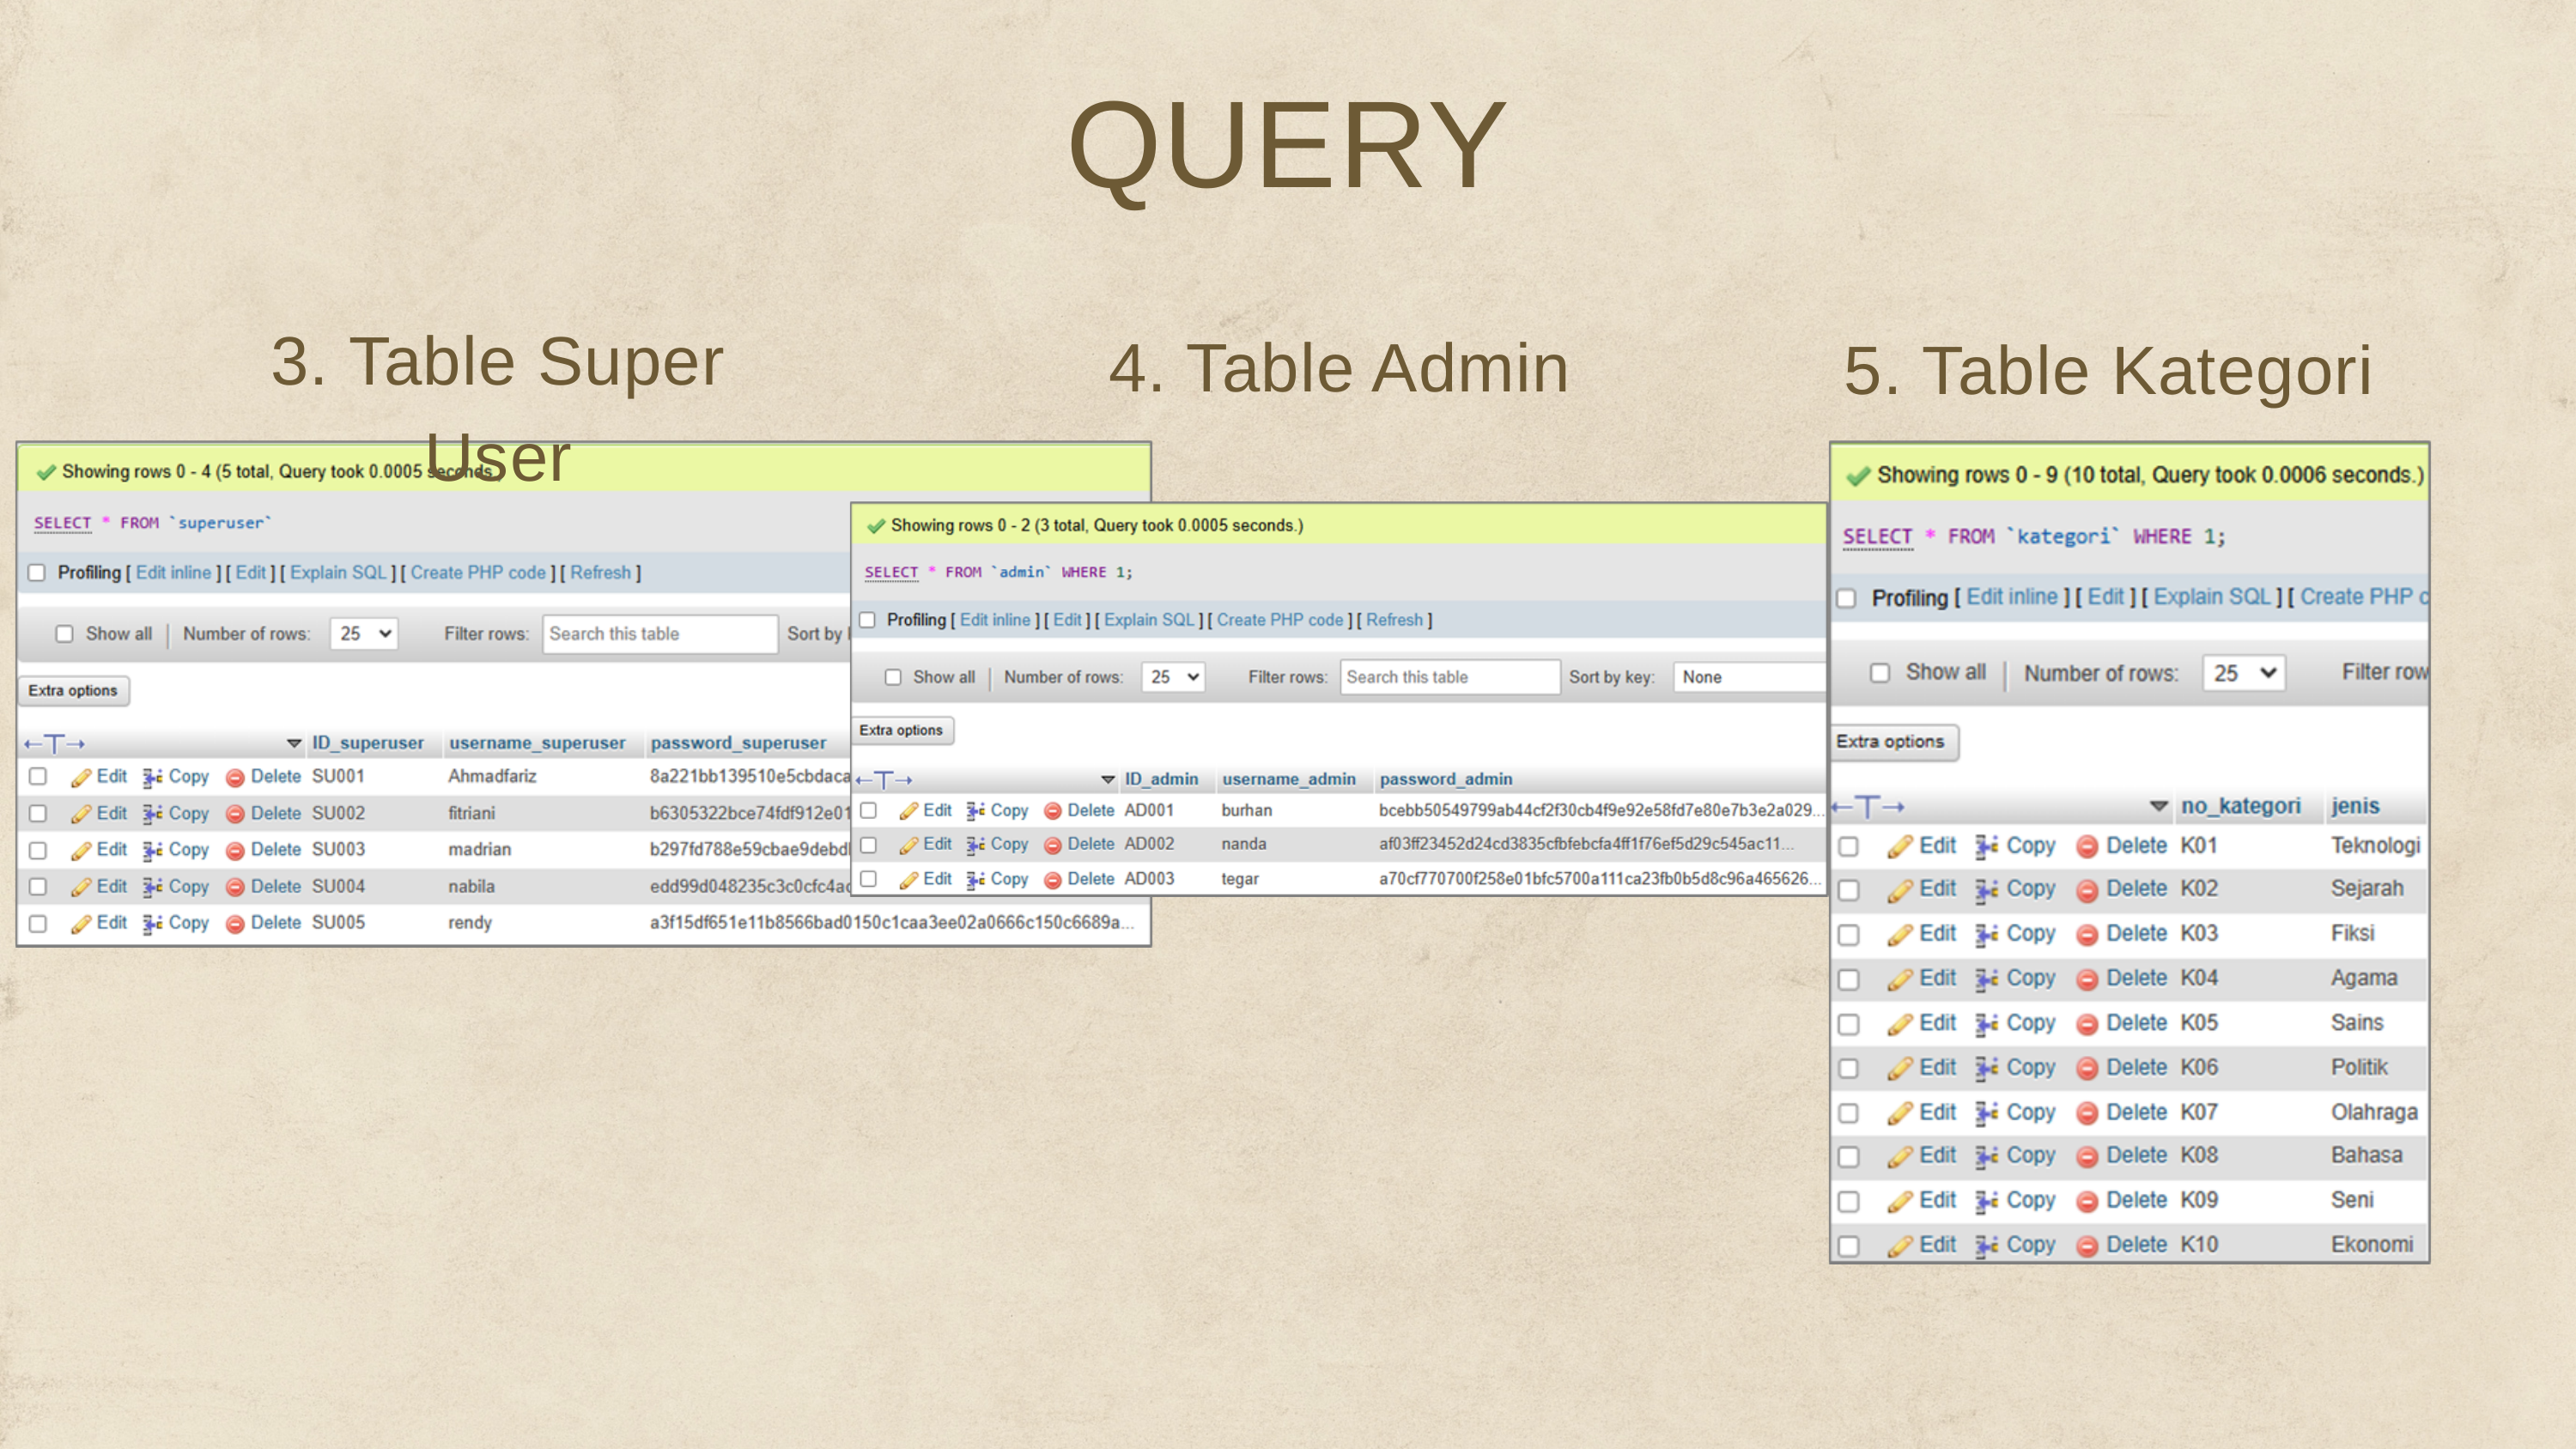

5. Table Kategori

QUERY
3. Table Super User

4. Table Admin